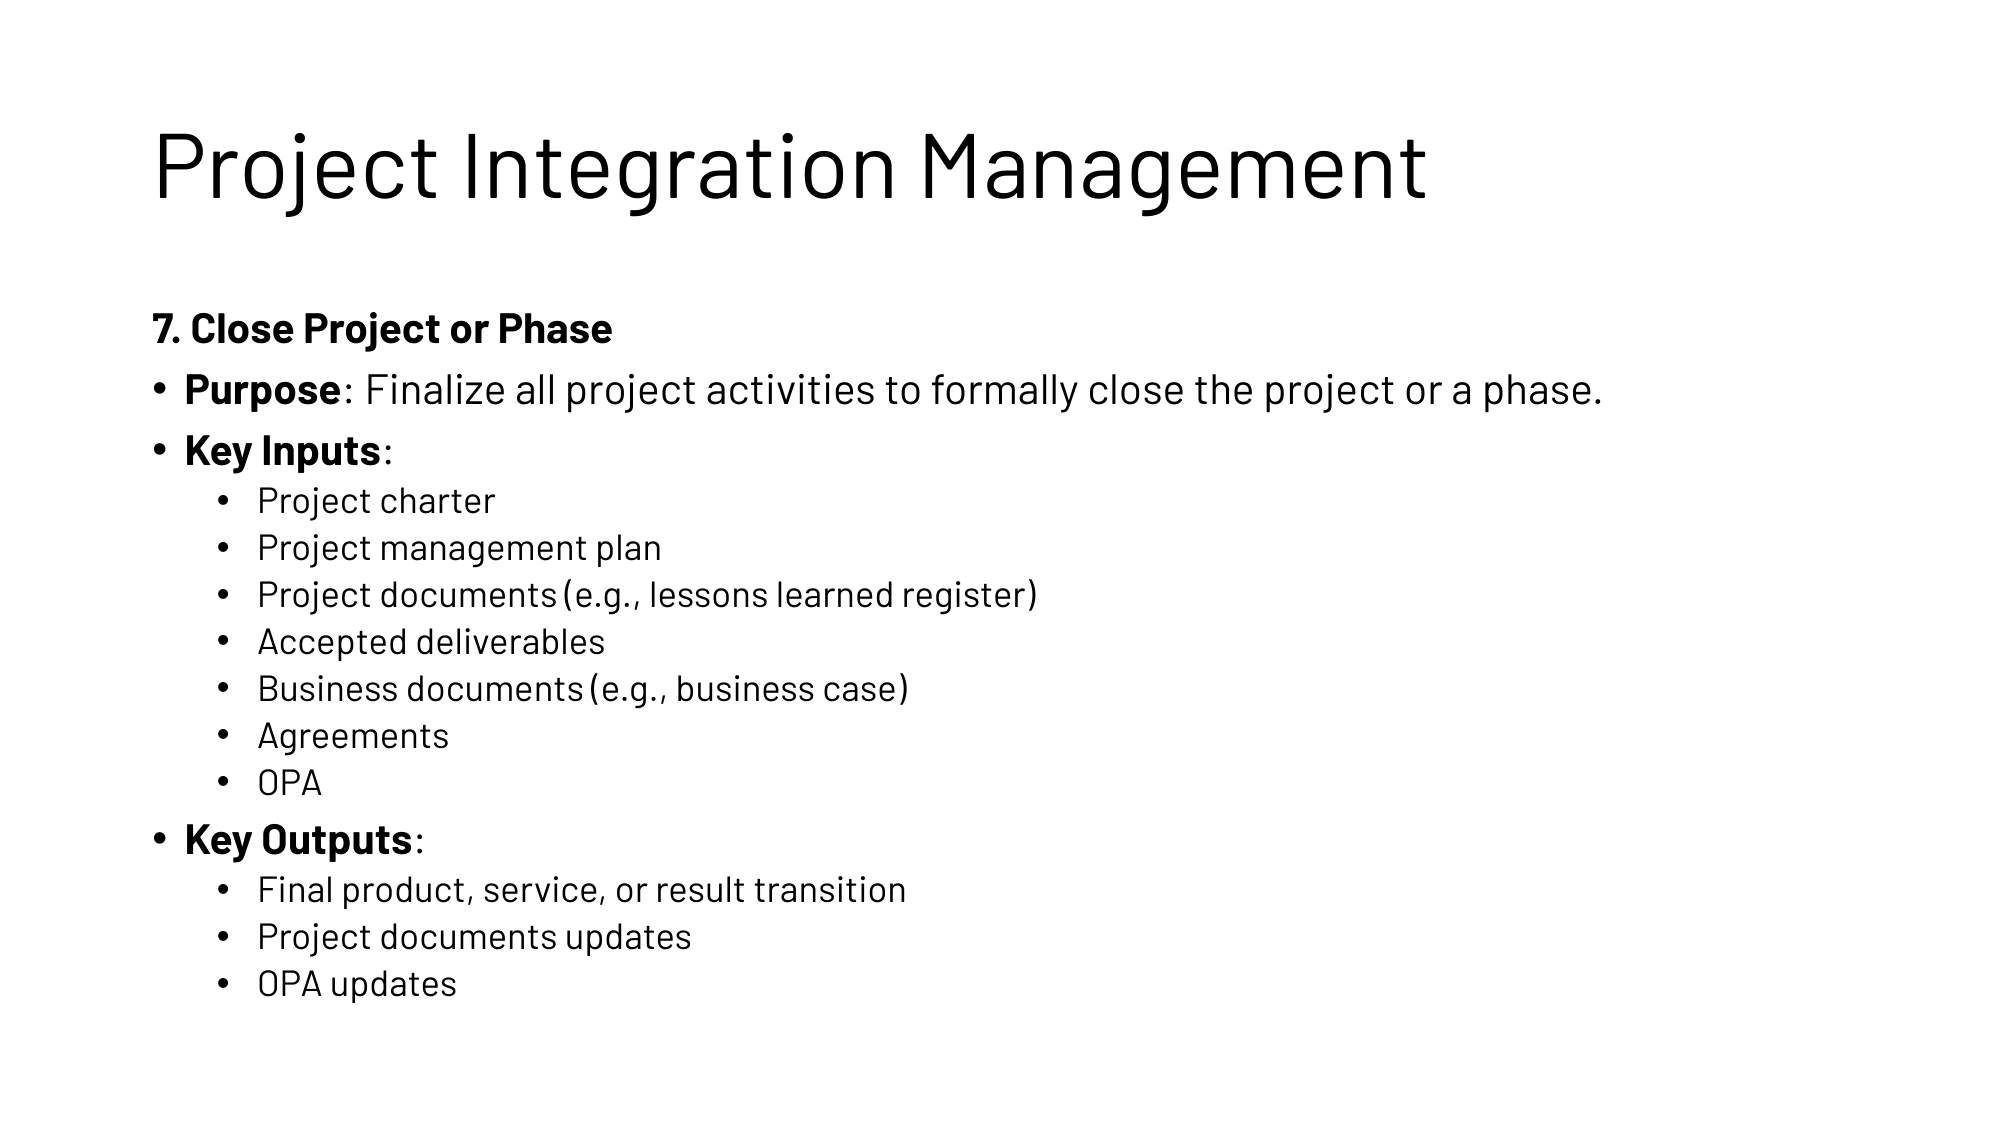

# Project Integration Management
7. Close Project or Phase
Purpose: Finalize all project activities to formally close the project or a phase.
Key Inputs:
Project charter
Project management plan
Project documents (e.g., lessons learned register)
Accepted deliverables
Business documents (e.g., business case)
Agreements
OPA
Key Outputs:
Final product, service, or result transition
Project documents updates
OPA updates